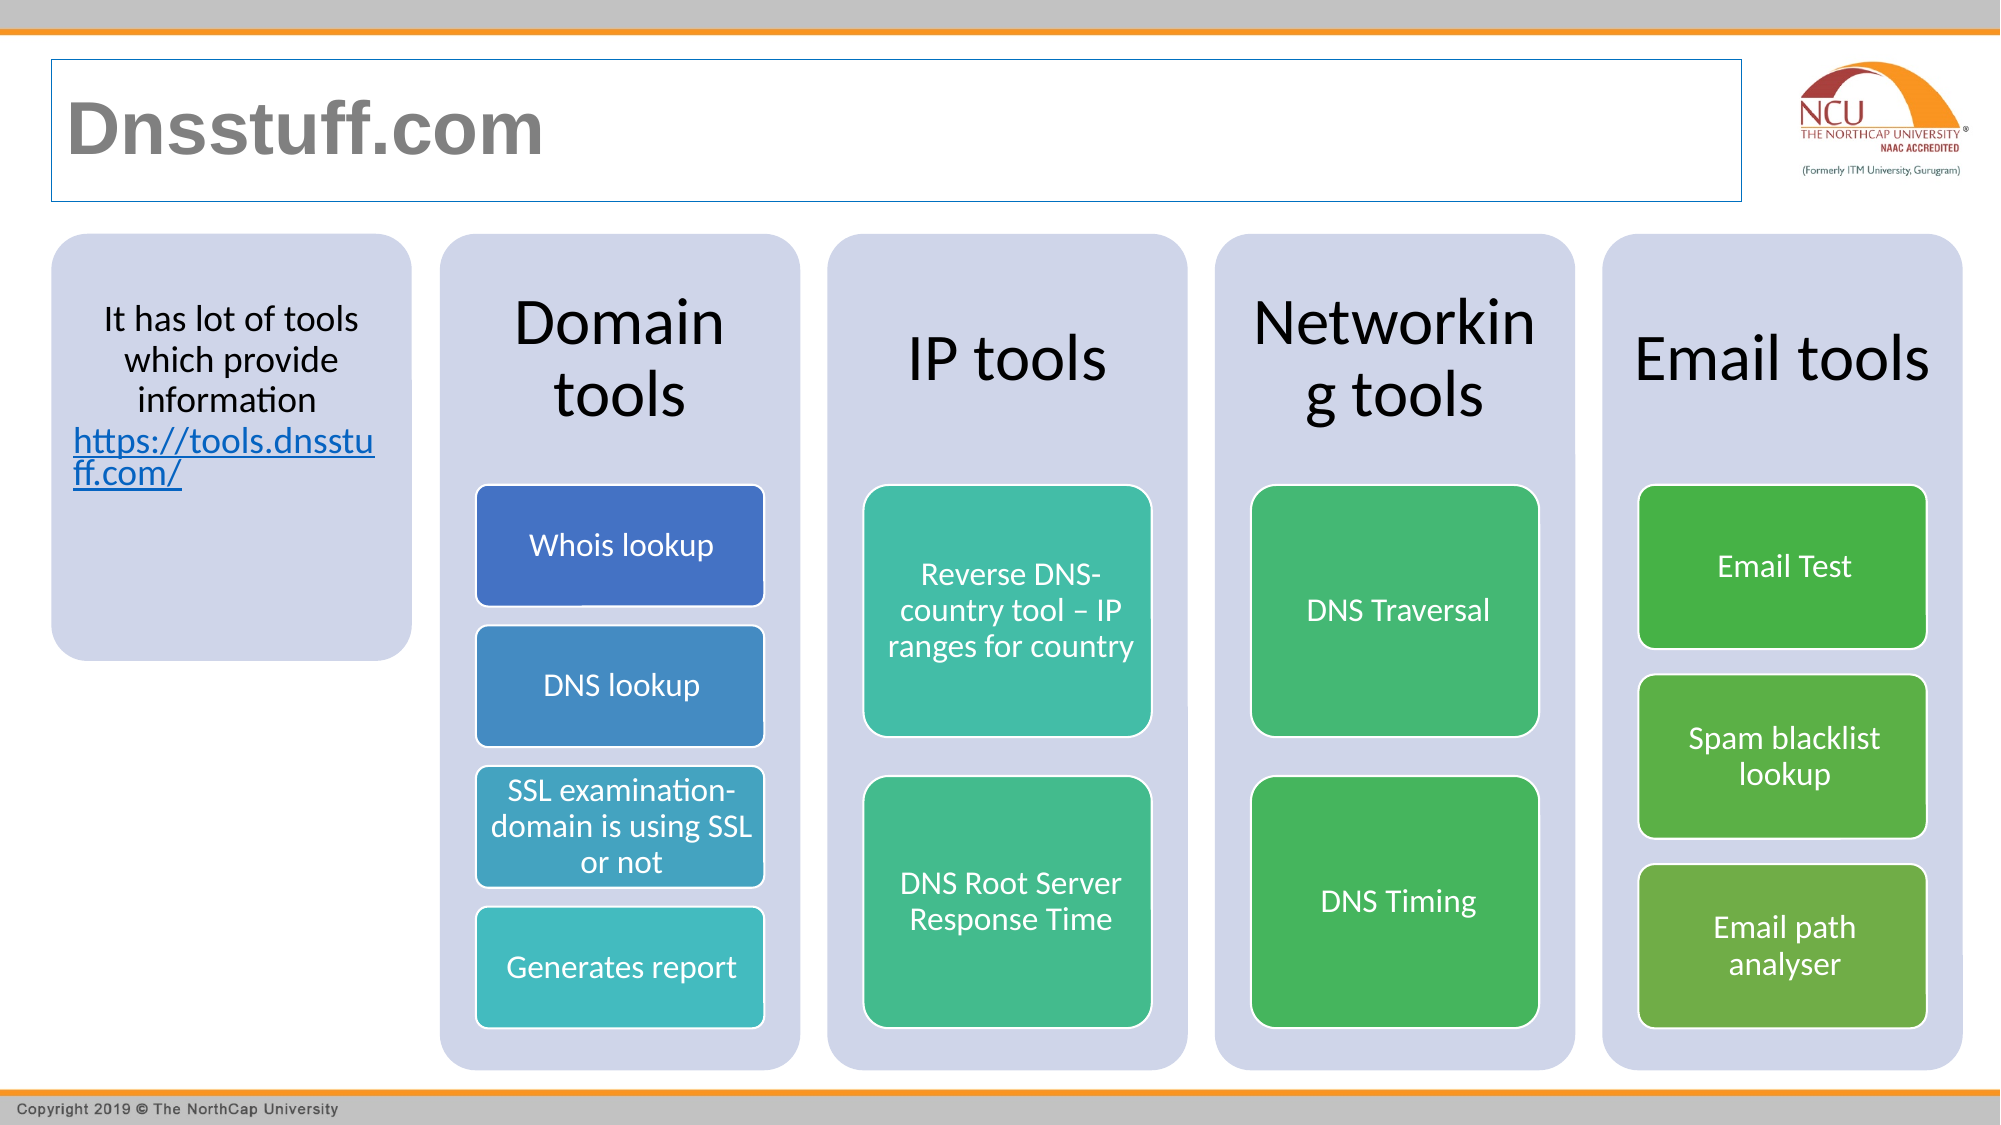

# Dnsstuff.com

It has lot of tools which provide information https://tools.dnsstuff.com/
Domain tools
Whois lookup
DNS lookup
SSL examination- domain is using SSL or not
Generates report
IP tools
Reverse DNS- country tool – IP ranges for country
DNS Root Server Response Time
Networking tools
DNS Traversal
DNS Timing
Email tools
Email Test
Spam blacklist lookup
Email path analyser